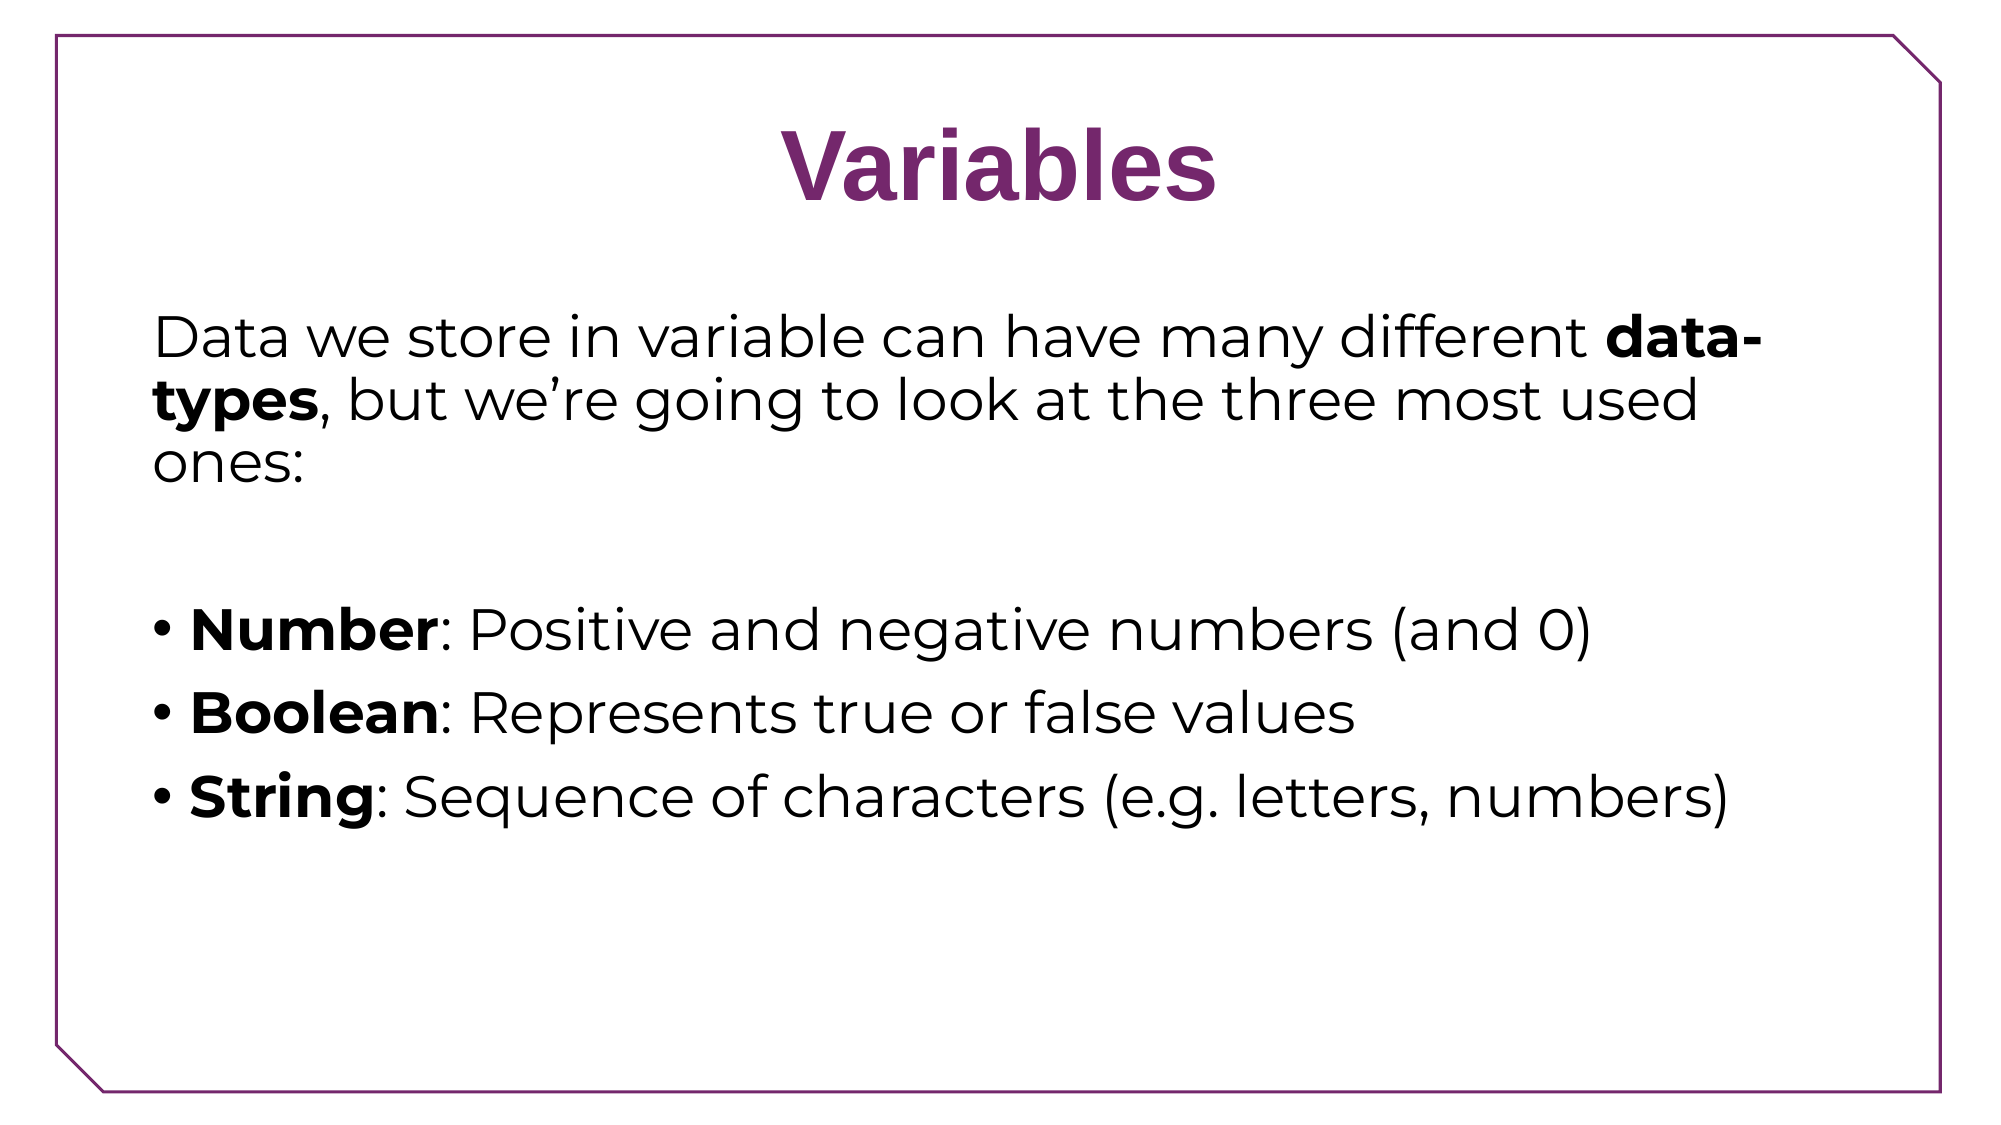

# Variables
Data we store in variable can have many different data-types, but we’re going to look at the three most used ones:

Number: Positive and negative numbers (and 0)
Boolean: Represents true or false values
String: Sequence of characters (e.g. letters, numbers)